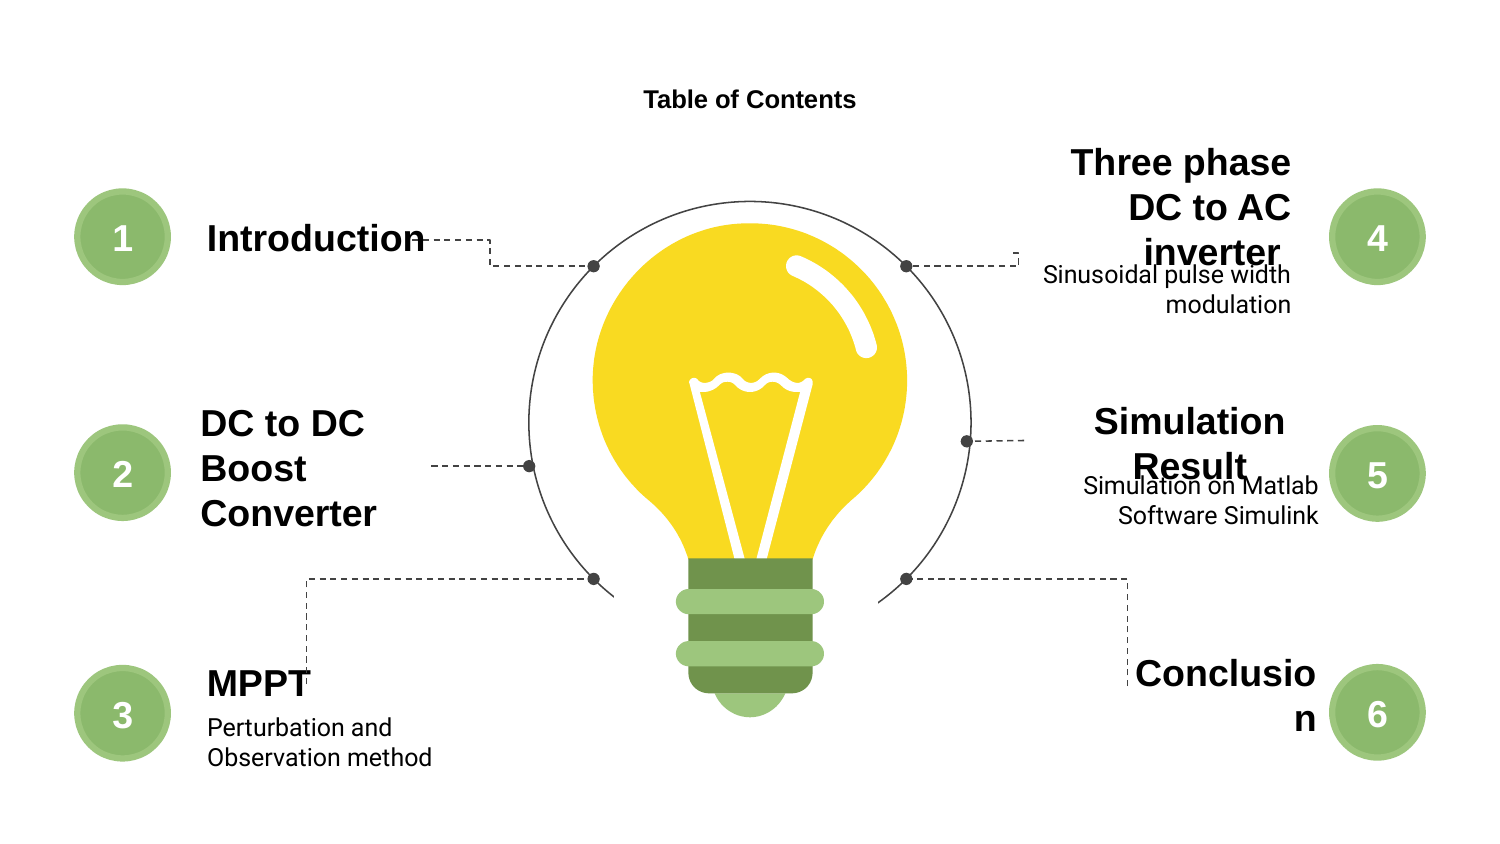

# Table of Contents
Three phase DC to AC inverter
4
 Sinusoidal pulse width modulation
1
Introduction

Simulation Result
5
Simulation on Matlab Software Simulink
2
DC to DC Boost Converter
MPPT
3
Perturbation and Observation method
Conclusion
6